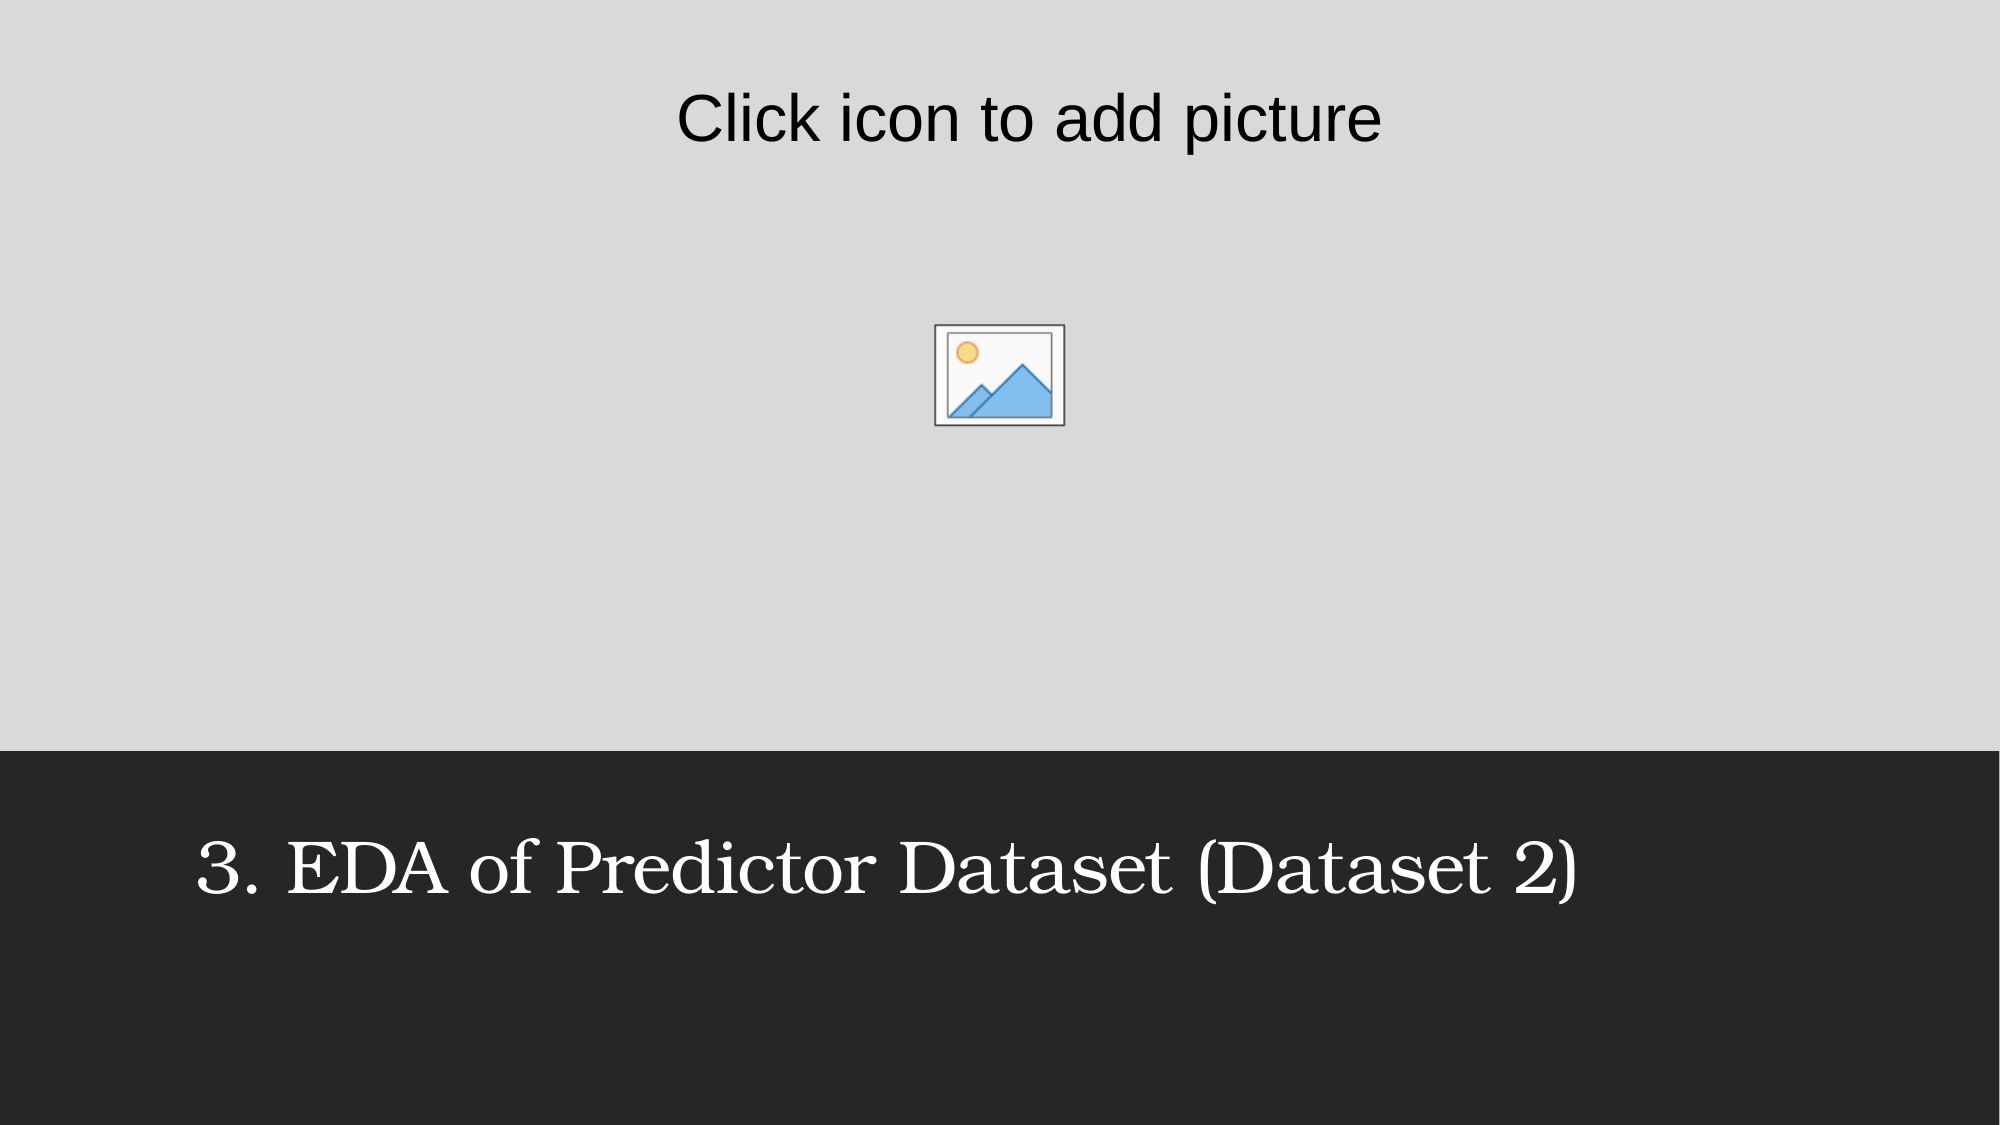

# 3. EDA of Predictor Dataset (Dataset 2)